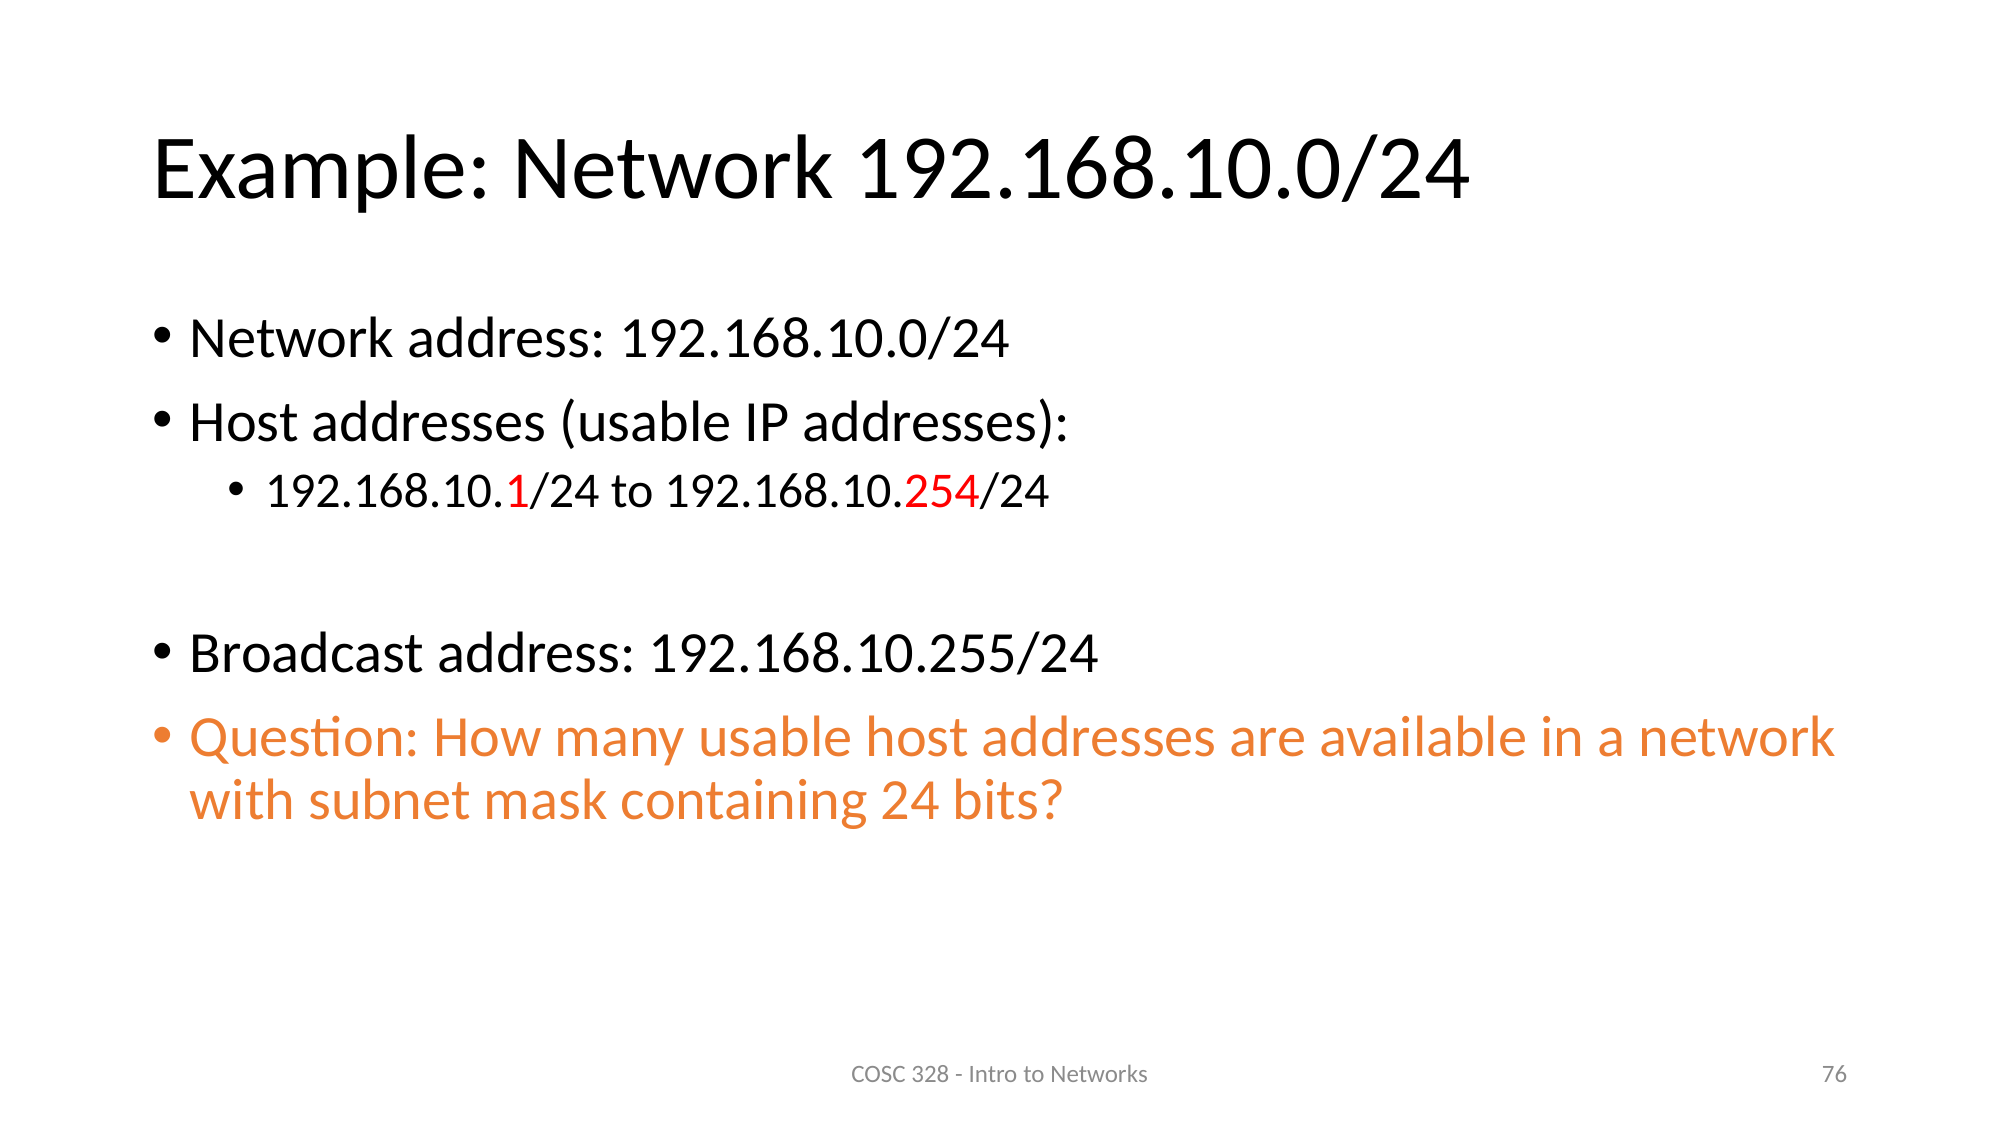

# Example: Network 192.168.10.0/24
Network address: 192.168.10.0/24
Host addresses (usable IP addresses):
192.168.10.1/24 to 192.168.10.254/24

Broadcast address: 192.168.10.255/24
Question: How many usable host addresses are available in a network with subnet mask containing 24 bits?

COSC 328 - Intro to Networks
76